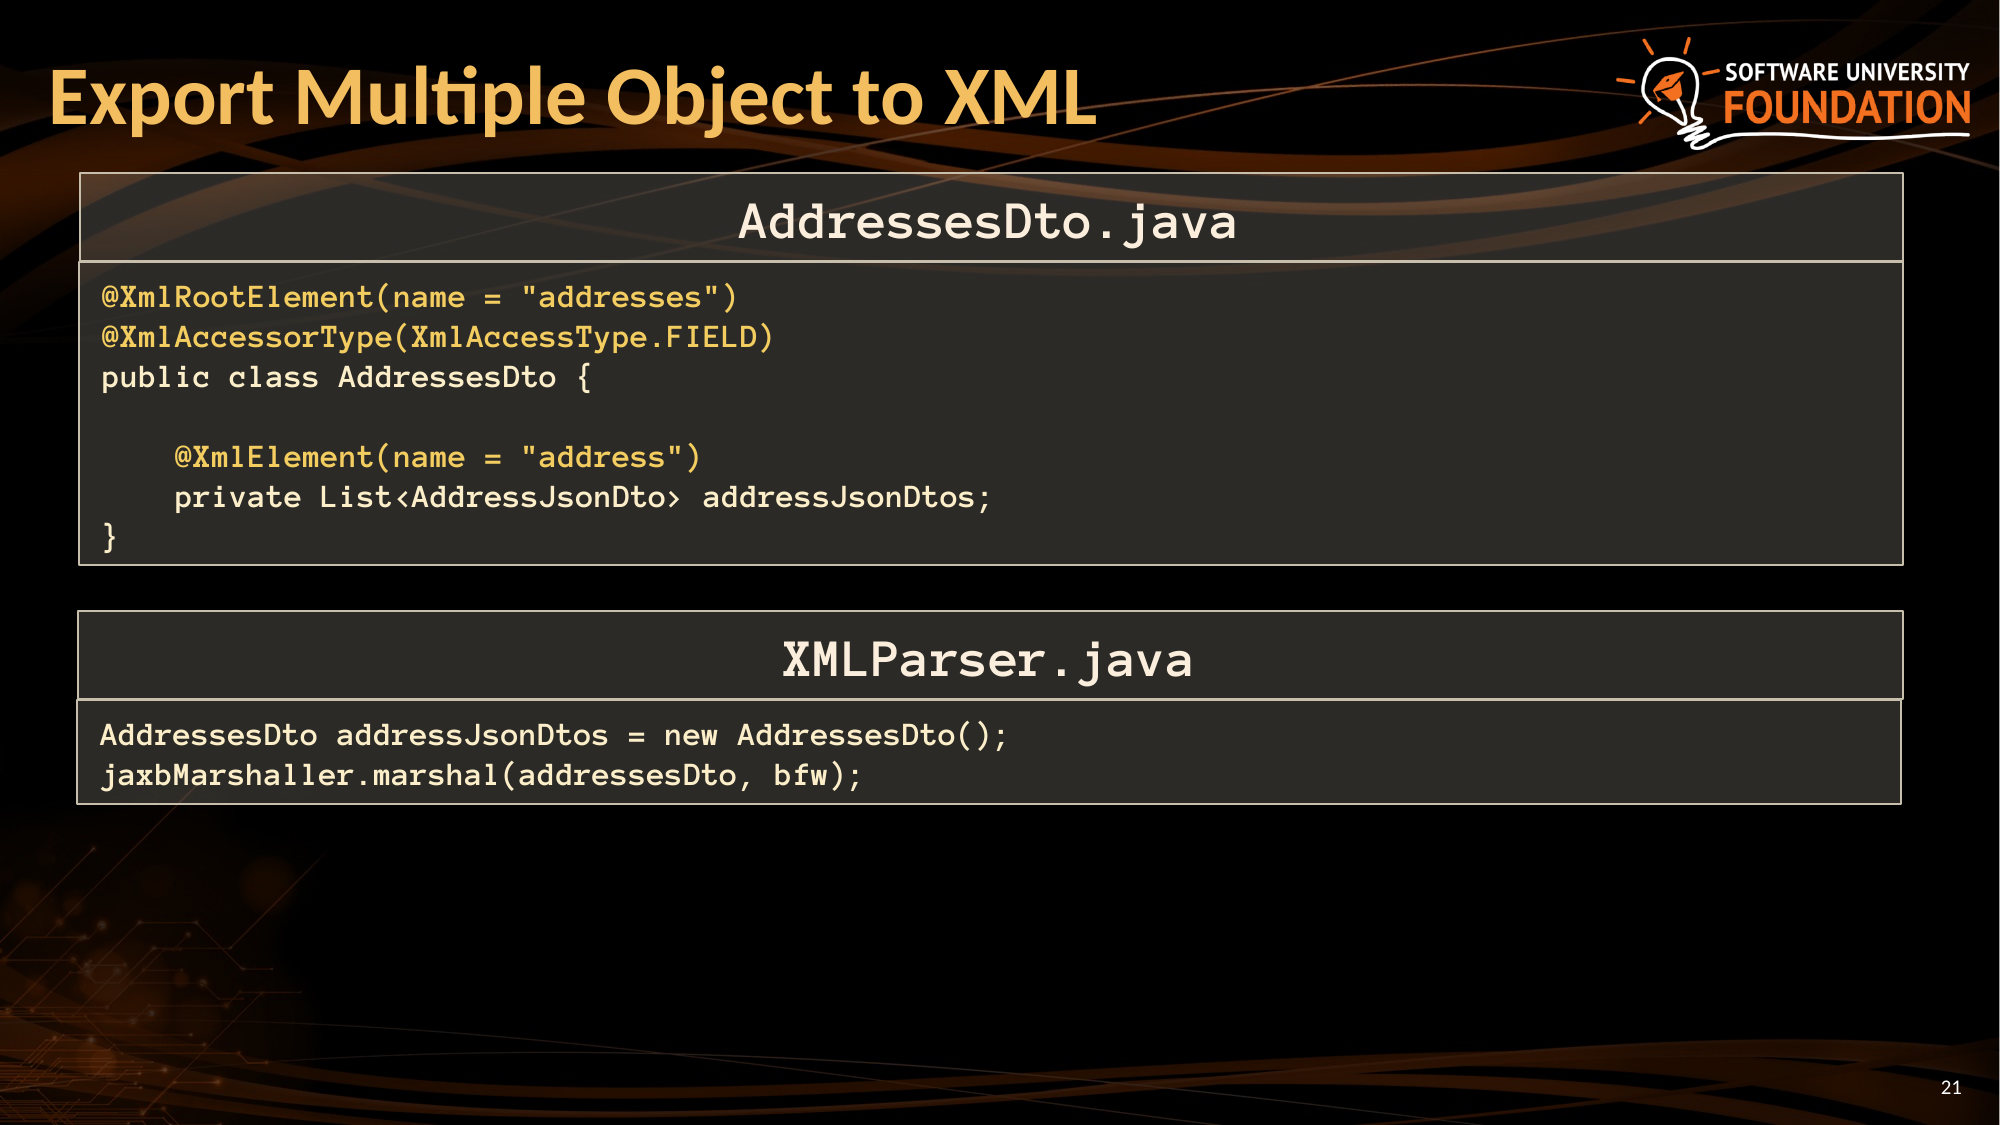

# Export Multiple Object to XML
AddressesDto.java
@XmlRootElement(name = "addresses")
@XmlAccessorType(XmlAccessType.FIELD)
public class AddressesDto {

    @XmlElement(name = "address")
    private List<AddressJsonDto> addressJsonDtos;
}
XMLParser.java
AddressesDto addressJsonDtos = new AddressesDto();
jaxbMarshaller.marshal(addressesDto, bfw);
21